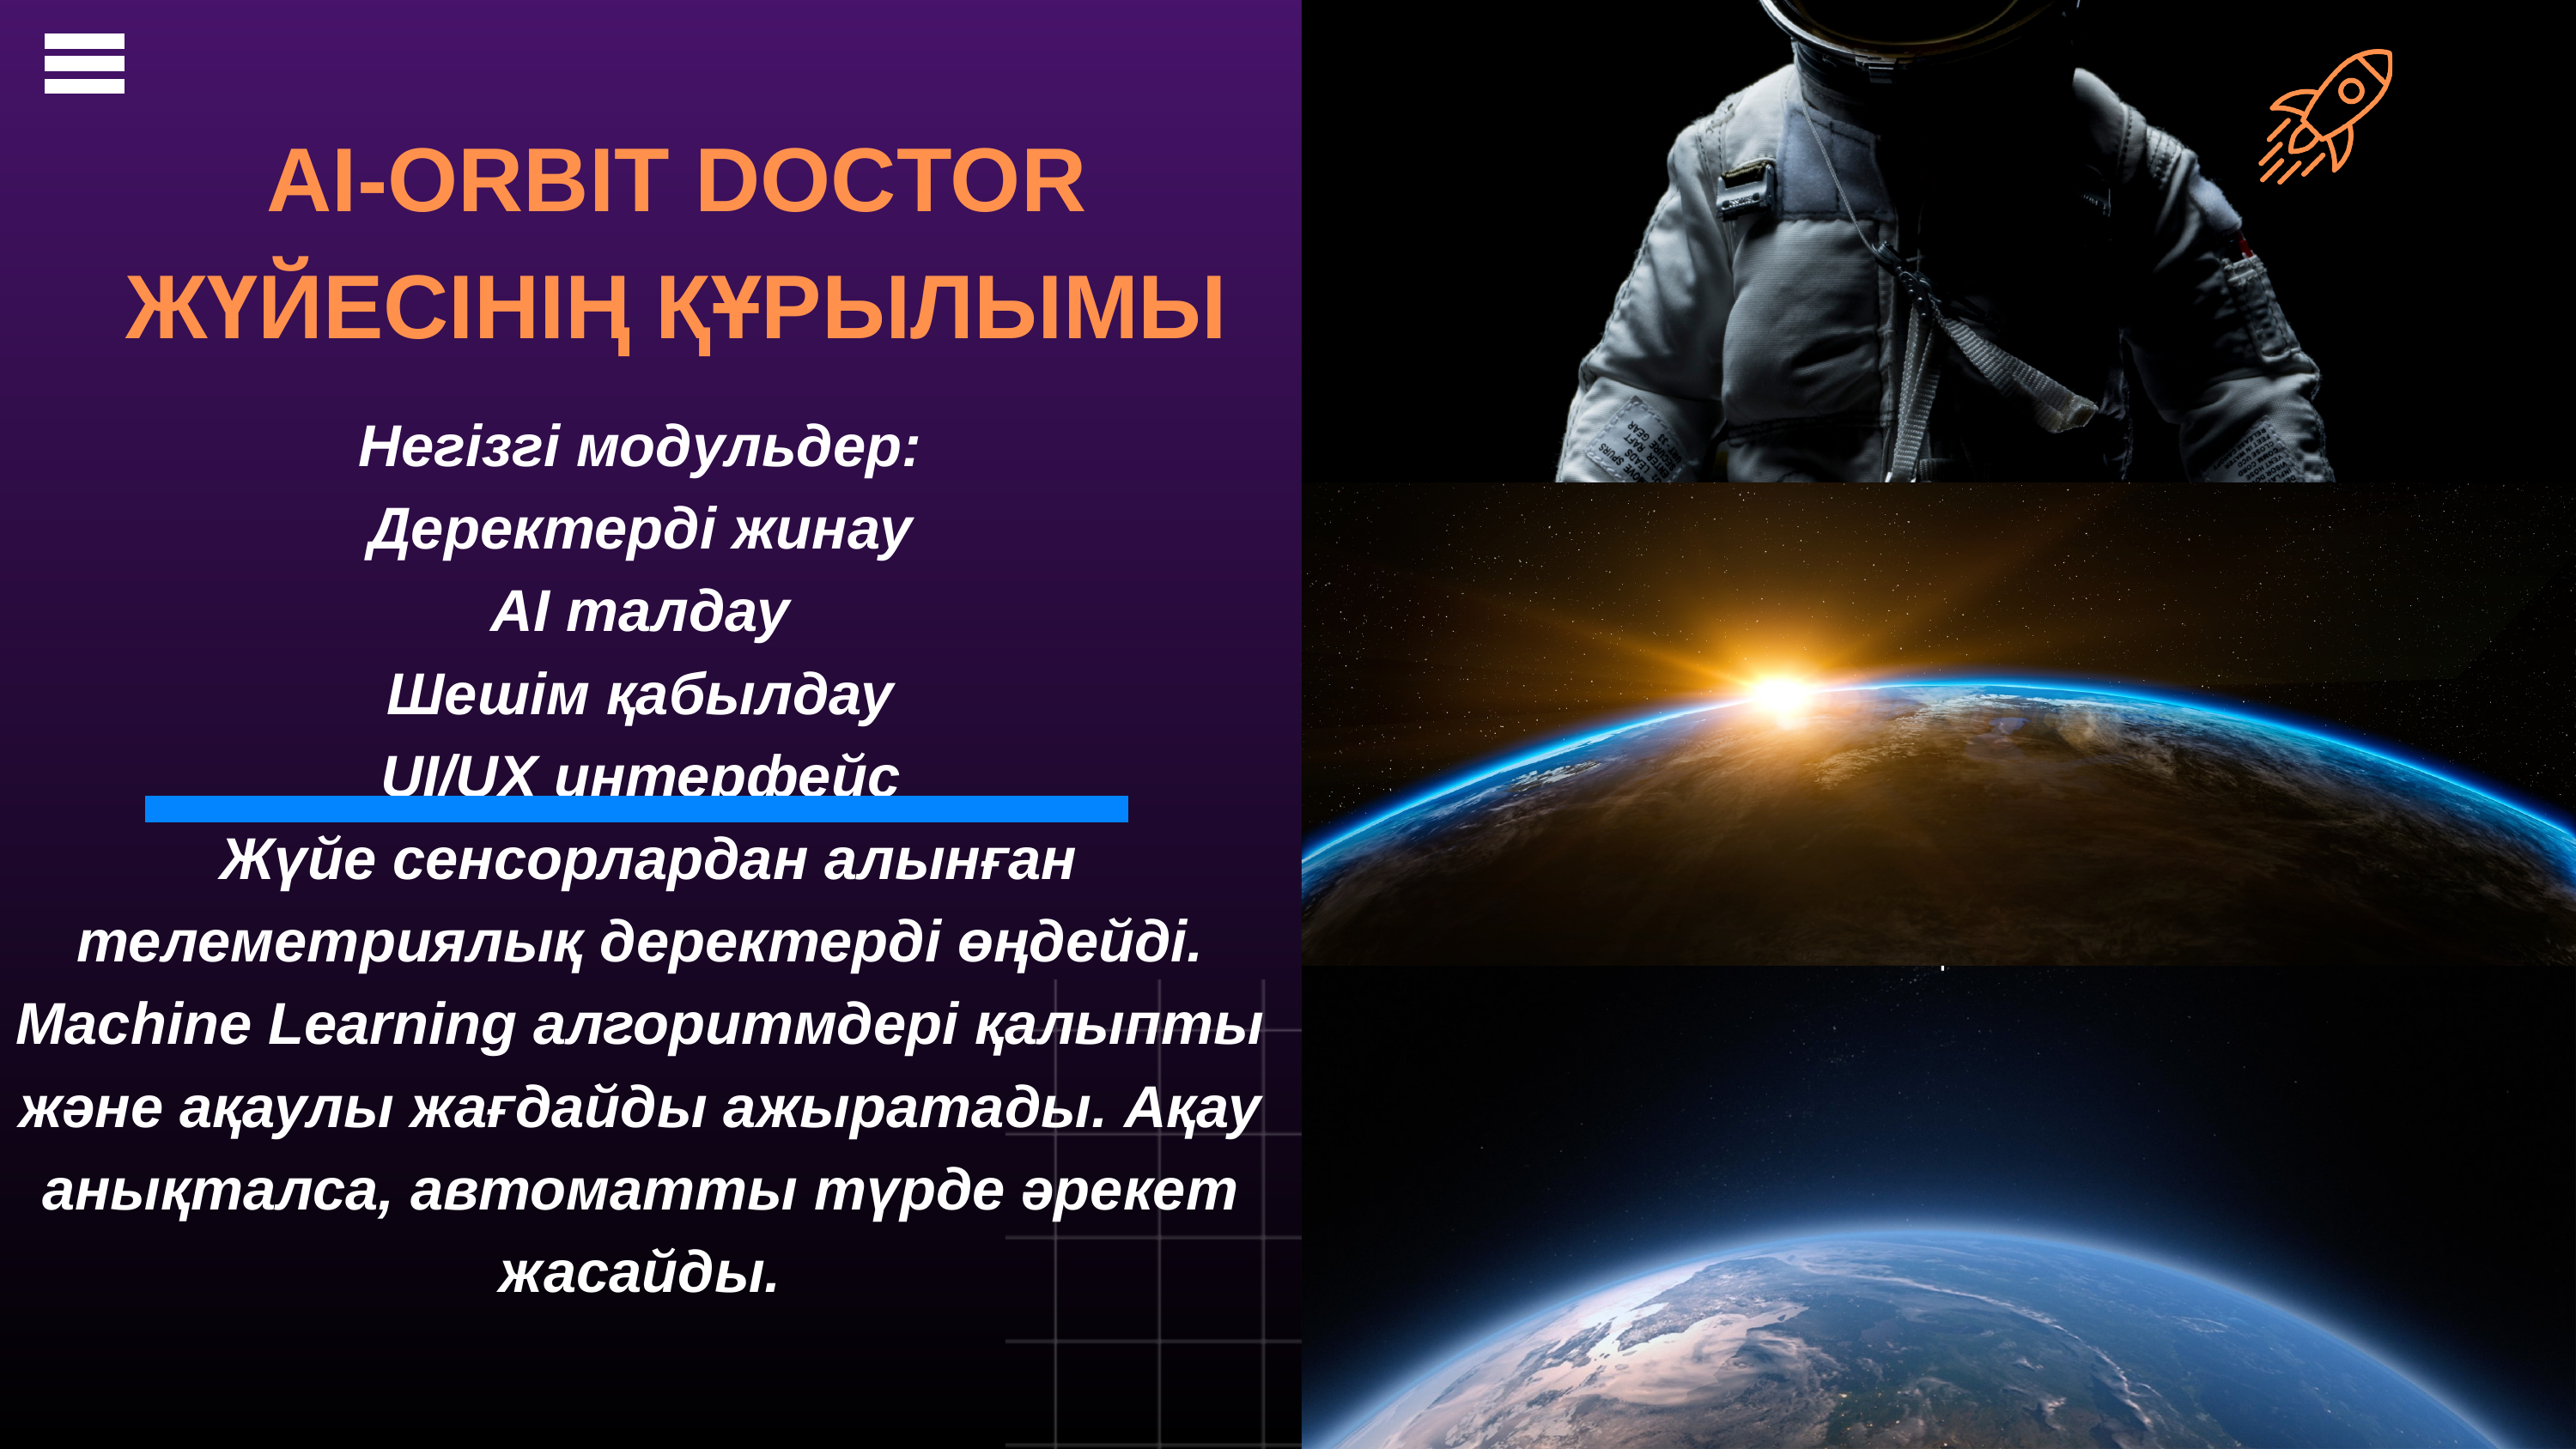

AI-ORBIT DOCTOR ЖҮЙЕСІНІҢ ҚҰРЫЛЫМЫ
Негізгі модульдер:
Деректерді жинау
AI талдау
Шешім қабылдау
UI/UX интерфейс
 Жүйе сенсорлардан алынған телеметриялық деректерді өңдейді. Machine Learning алгоритмдері қалыпты және ақаулы жағдайды ажыратады. Ақау анықталса, автоматты түрде әрекет жасайды.

Lorem ipsum odor amet, consectetuer adipiscing elit. Parturient proin accumsan cubilia interdum dis nostra mattis. Blandit pharetra augue non cubilia cursus rutrum inceptos ultrices.